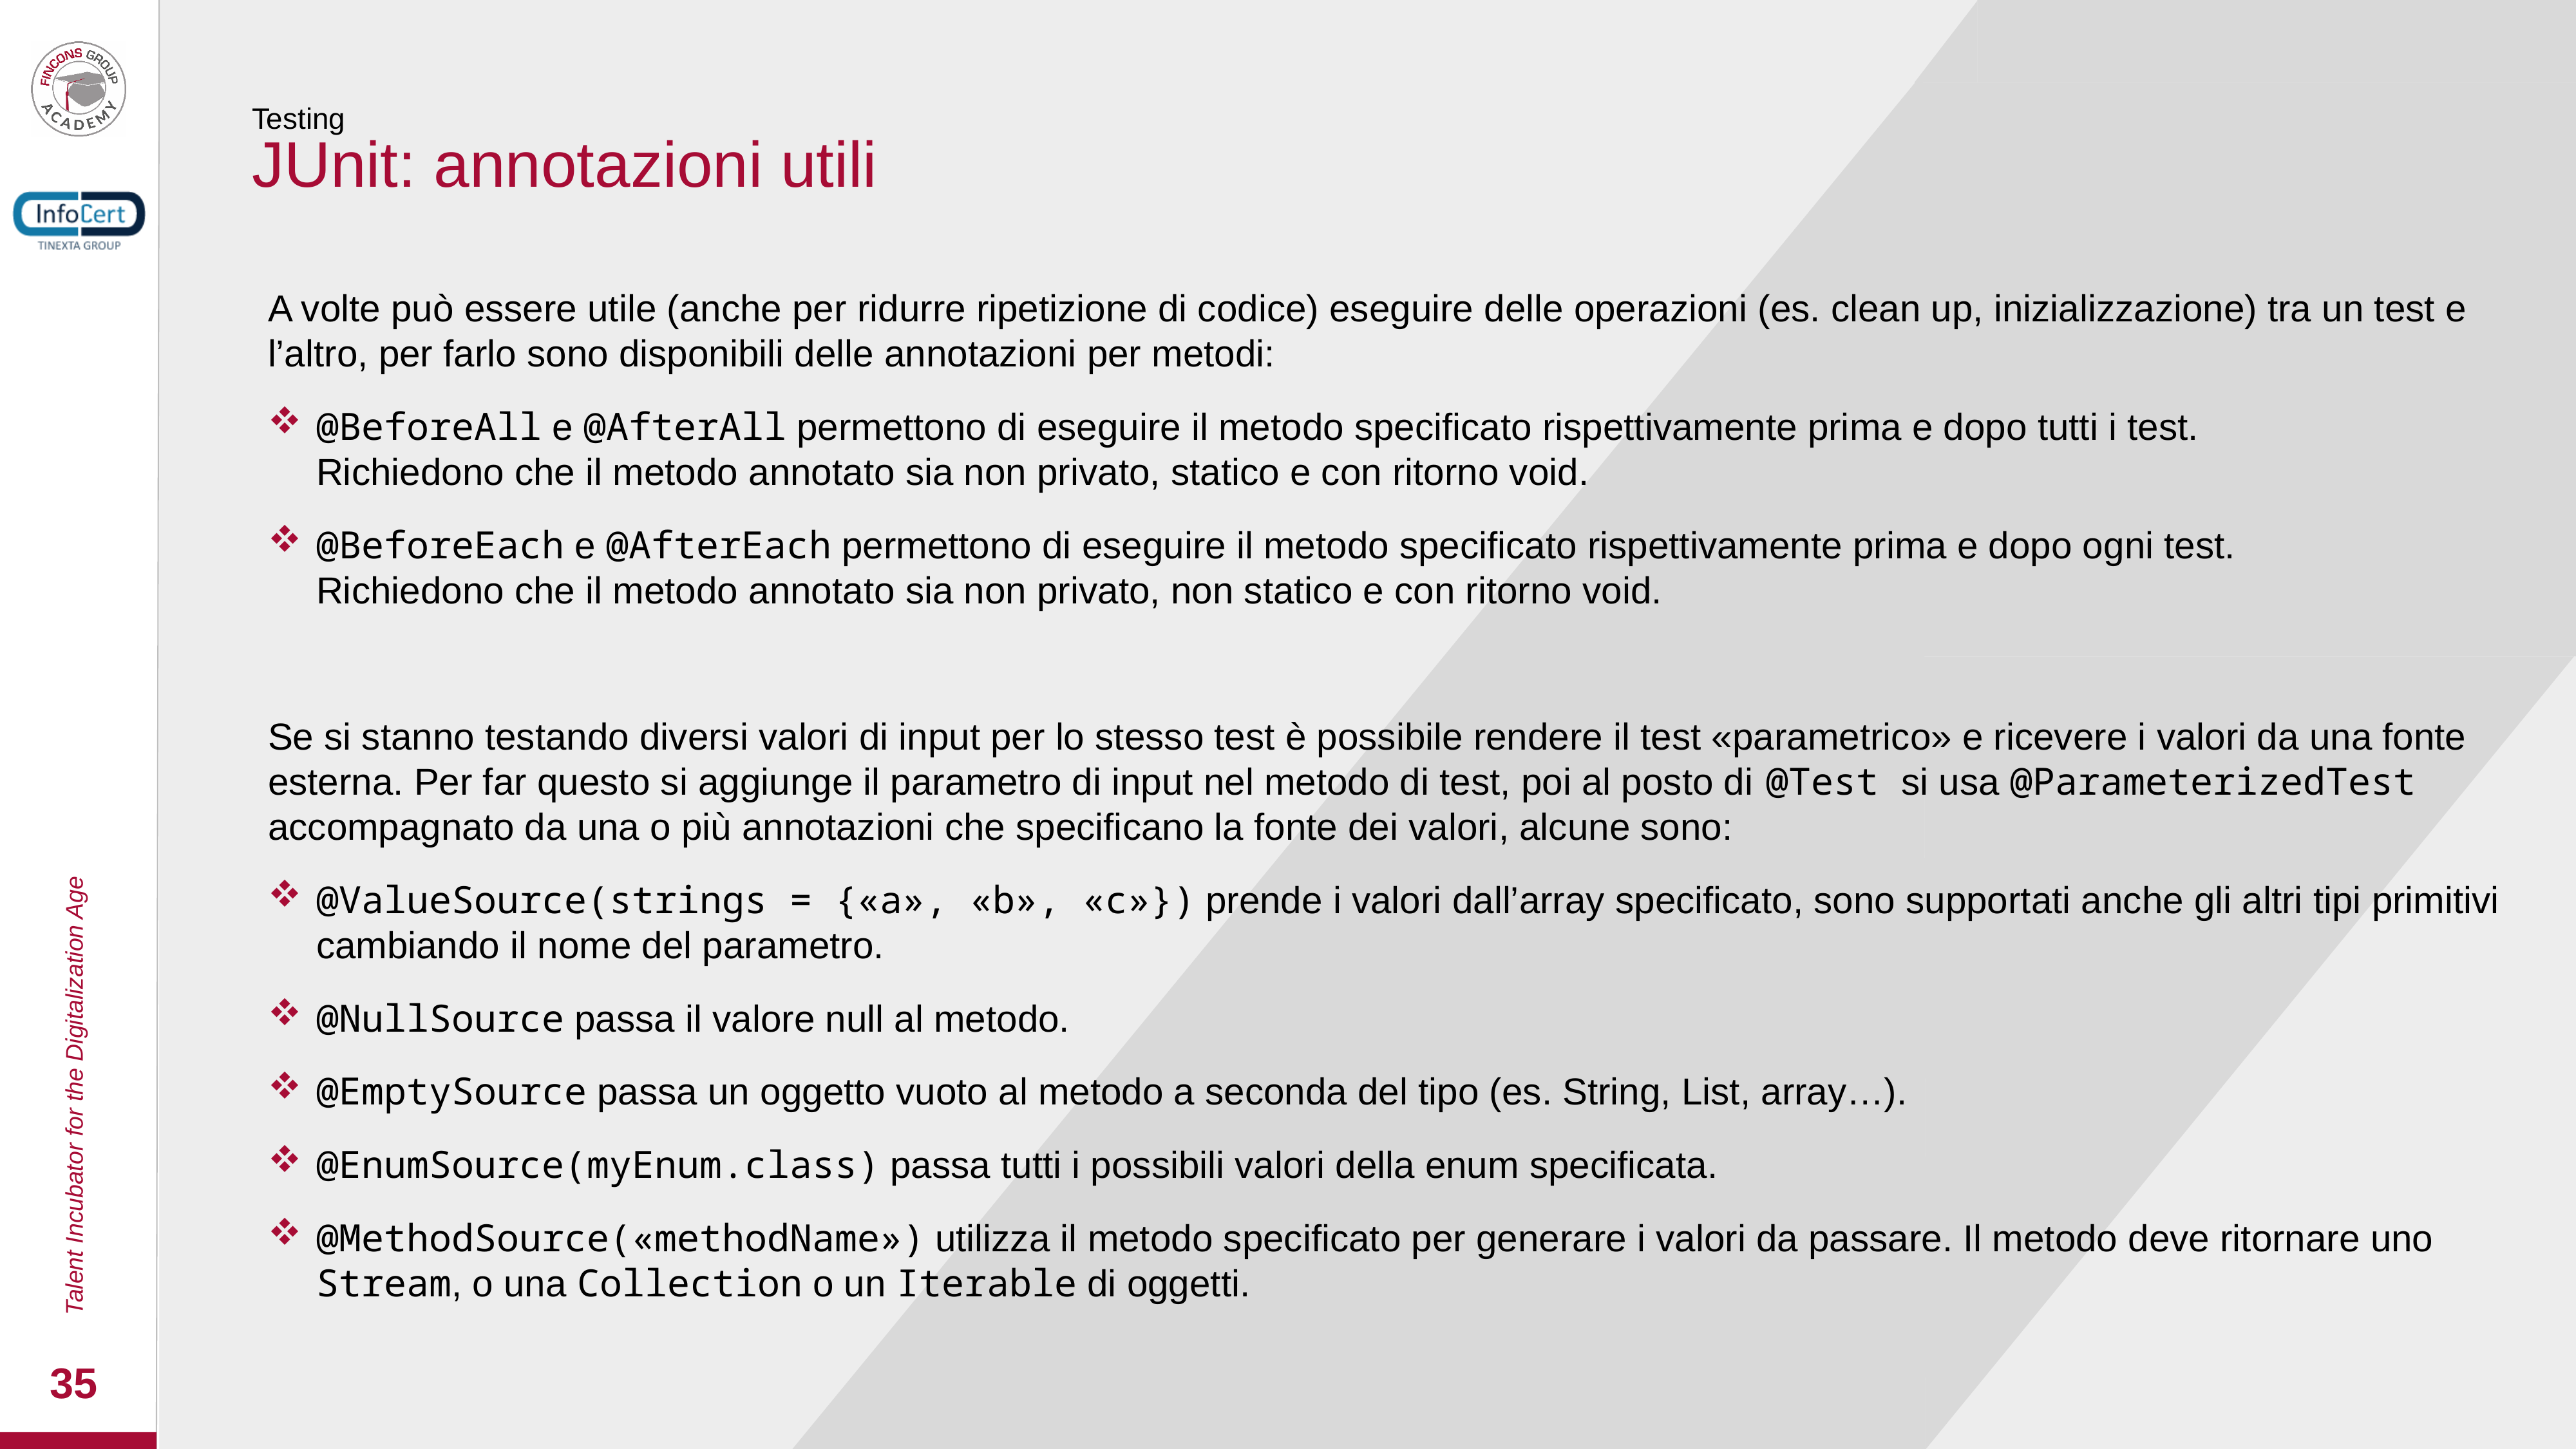

Testing
JUnit: annotazioni utili

A volte può essere utile (anche per ridurre ripetizione di codice) eseguire delle operazioni (es. clean up, inizializzazione) tra un test e l’altro, per farlo sono disponibili delle annotazioni per metodi:
@BeforeAll e @AfterAll permettono di eseguire il metodo specificato rispettivamente prima e dopo tutti i test.
Richiedono che il metodo annotato sia non privato, statico e con ritorno void.
@BeforeEach e @AfterEach permettono di eseguire il metodo specificato rispettivamente prima e dopo ogni test.
Richiedono che il metodo annotato sia non privato, non statico e con ritorno void.

Se si stanno testando diversi valori di input per lo stesso test è possibile rendere il test «parametrico» e ricevere i valori da una fonte esterna. Per far questo si aggiunge il parametro di input nel metodo di test, poi al posto di @Test si usa @ParameterizedTest accompagnato da una o più annotazioni che specificano la fonte dei valori, alcune sono:
@ValueSource(strings = {«a», «b», «c»}) prende i valori dall’array specificato, sono supportati anche gli altri tipi primitivi cambiando il nome del parametro.
@NullSource passa il valore null al metodo.
@EmptySource passa un oggetto vuoto al metodo a seconda del tipo (es. String, List, array…).
@EnumSource(myEnum.class) passa tutti i possibili valori della enum specificata.
@MethodSource(«methodName») utilizza il metodo specificato per generare i valori da passare. Il metodo deve ritornare uno Stream, o una Collection o un Iterable di oggetti.